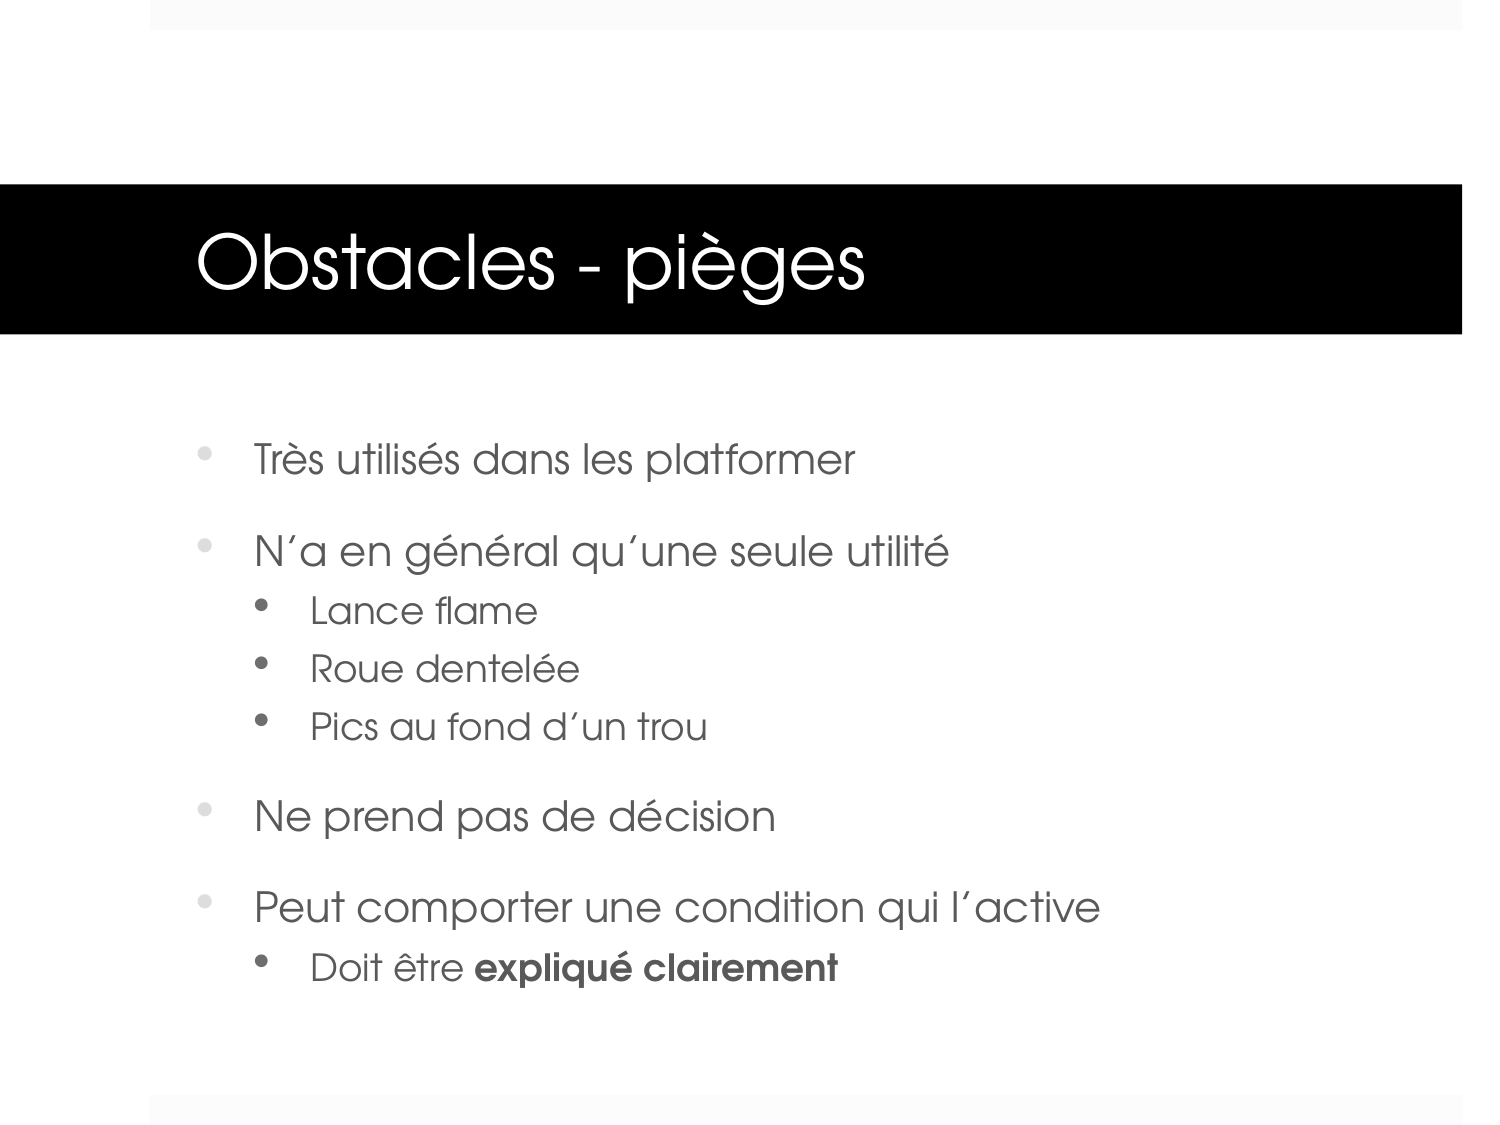

# Obstacles - pièges
Très utilisés dans les platformer
N’a en général qu’une seule utilité
Lance flame
Roue dentelée
Pics au fond d’un trou
Ne prend pas de décision
Peut comporter une condition qui l’active
Doit être expliqué clairement